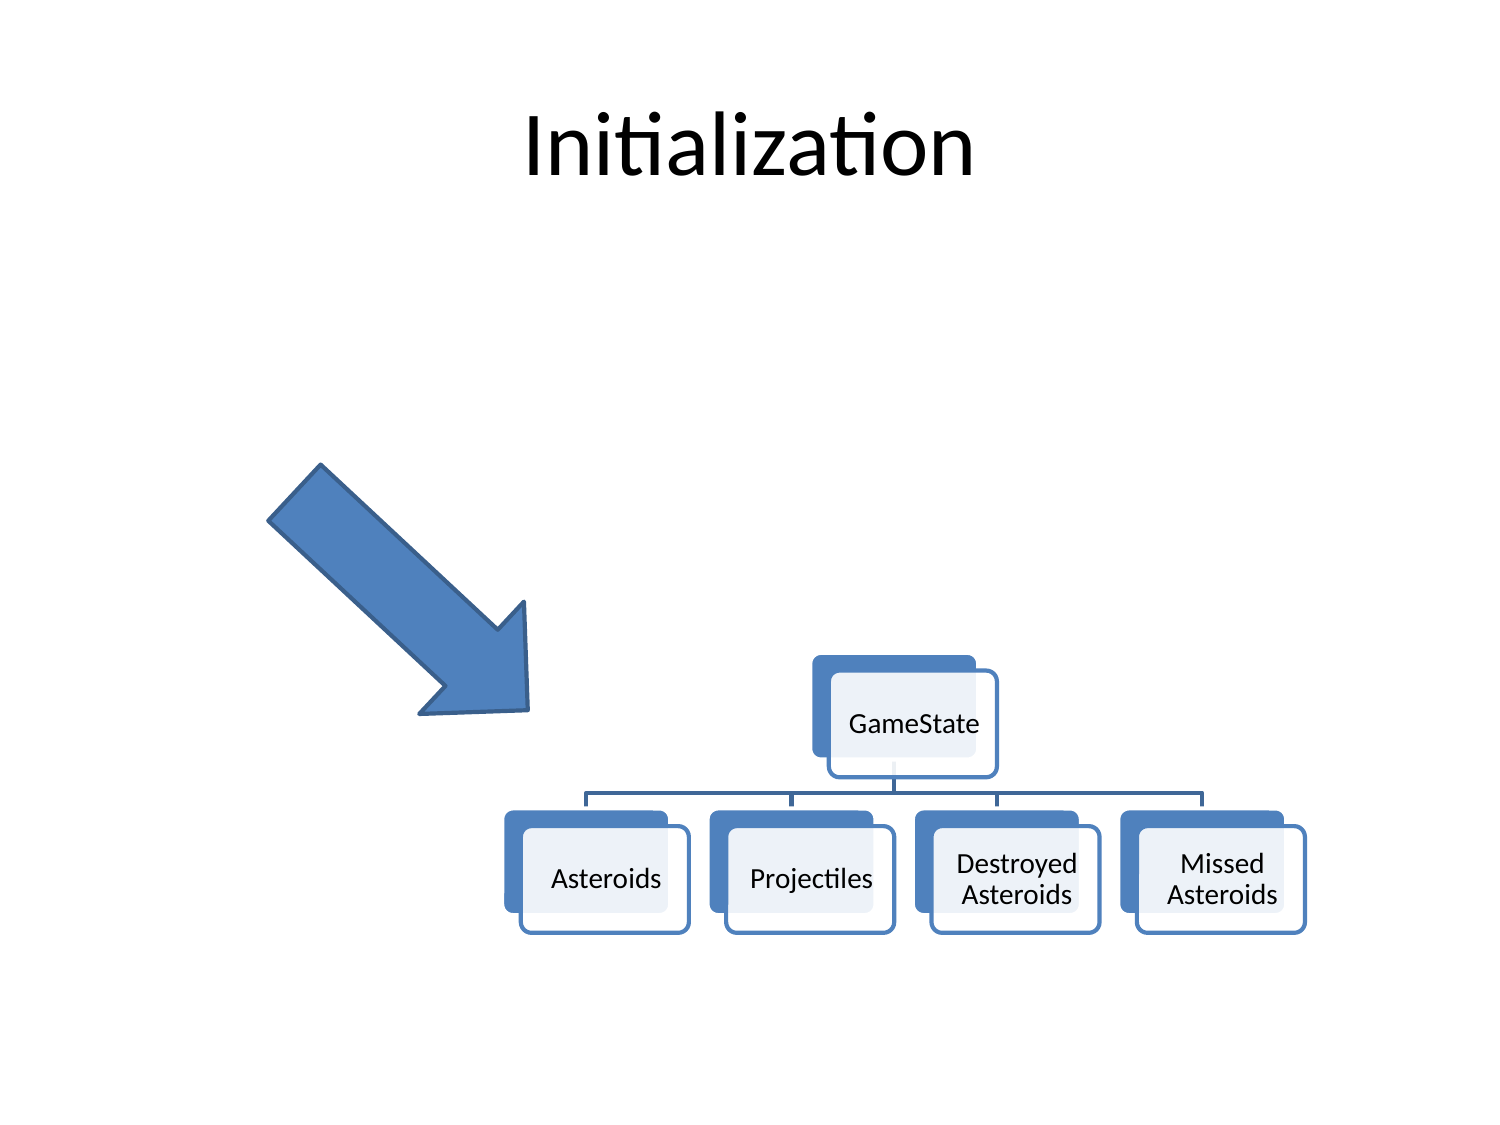

# Initialization

GameState
Asteroids
Projectiles
Destroyed
Asteroids
Missed
Asteroids